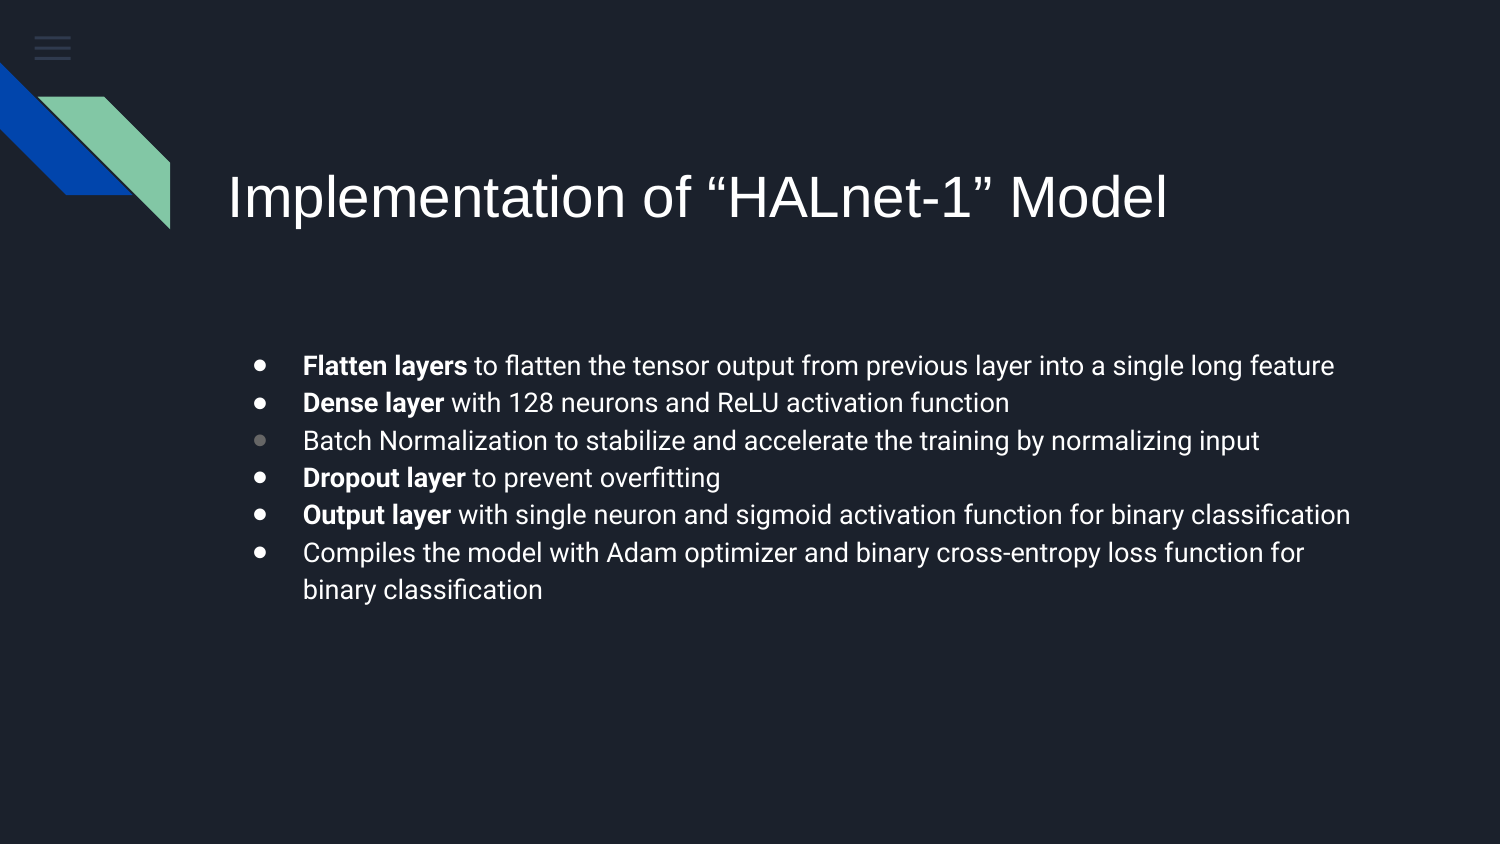

# Implementation of “HALnet-1” Model

Flatten layers to flatten the tensor output from previous layer into a single long feature
Dense layer with 128 neurons and ReLU activation function
Batch Normalization to stabilize and accelerate the training by normalizing input
Dropout layer to prevent overfitting
Output layer with single neuron and sigmoid activation function for binary classification
Compiles the model with Adam optimizer and binary cross-entropy loss function for binary classification